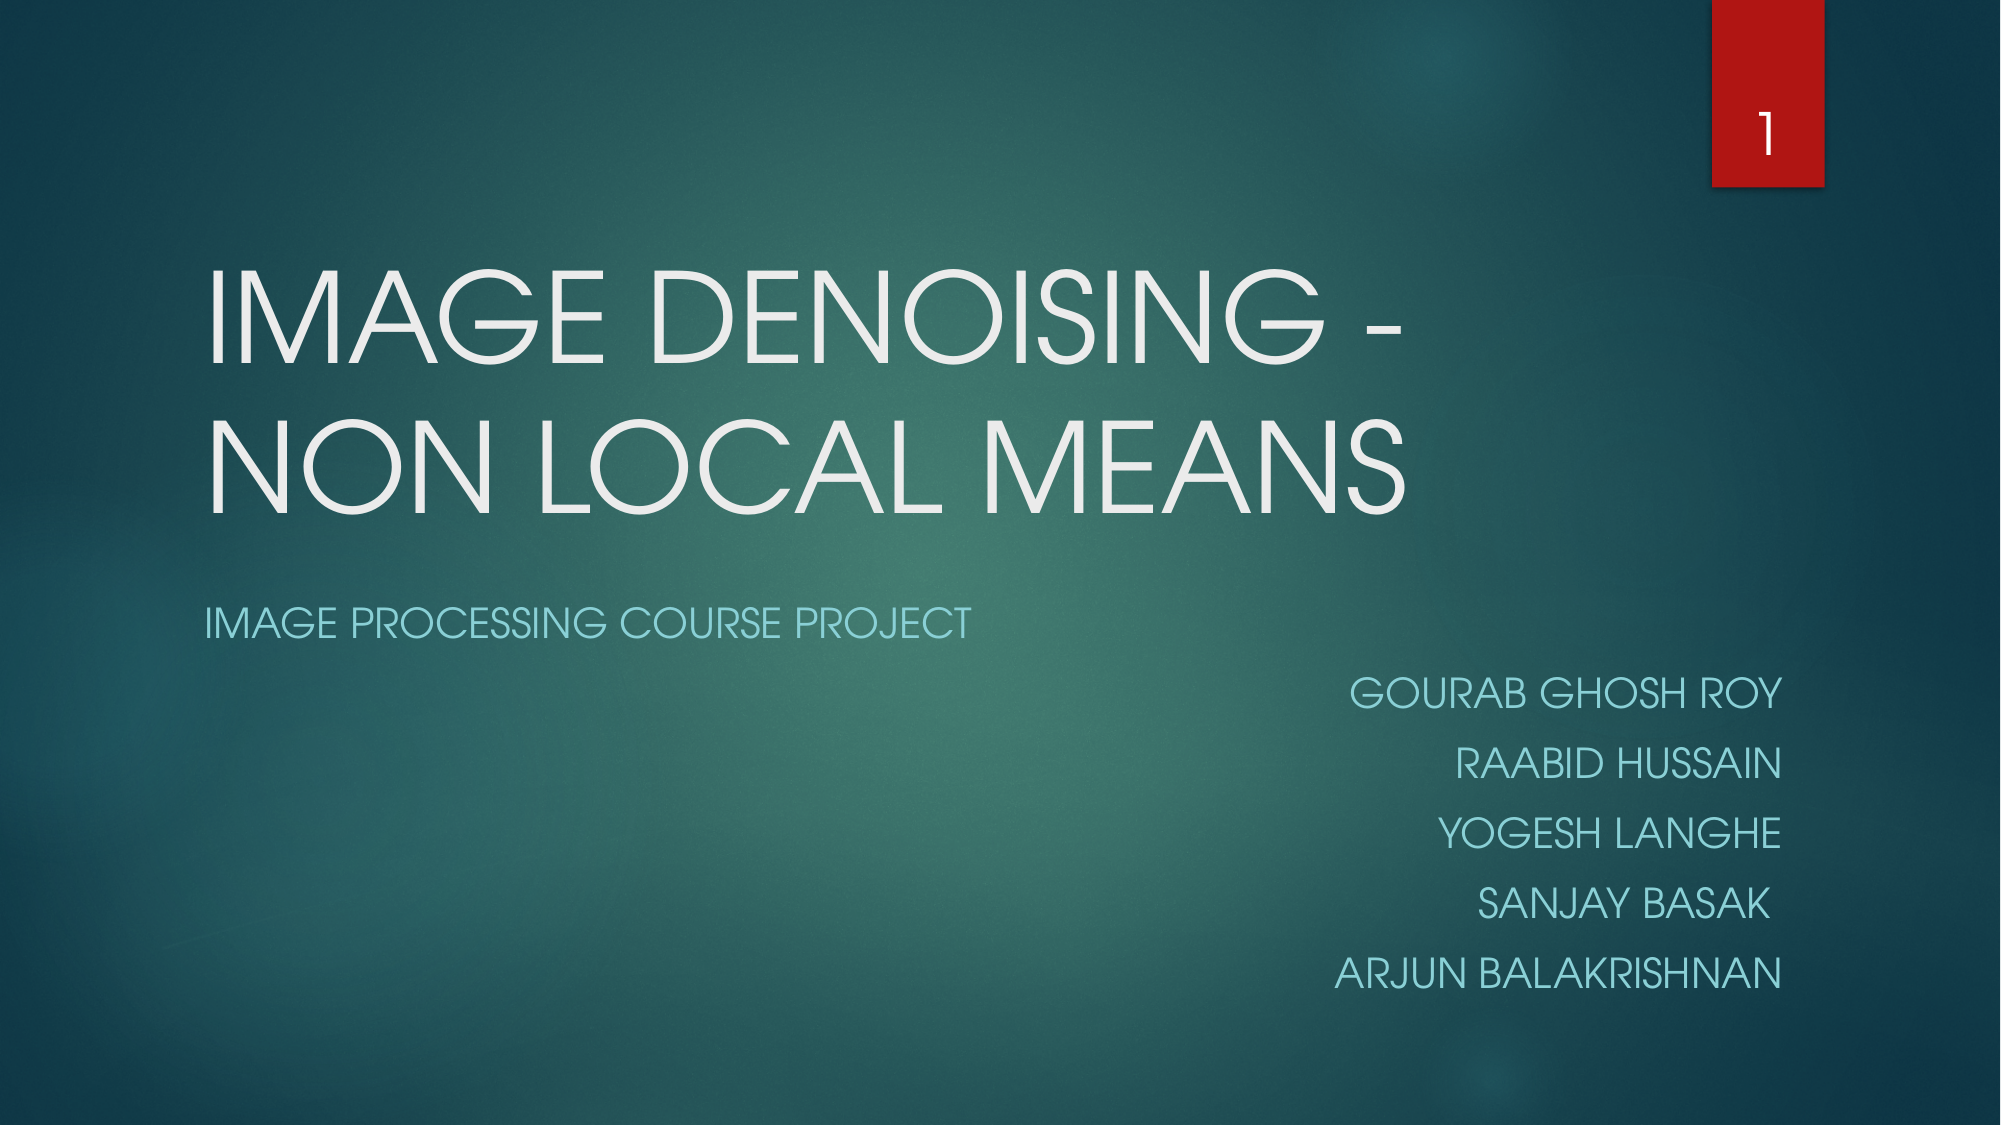

# IMAGE DENOISING - NON LOCAL MEANS
1
Image processing course project
Gourab gHosh roy
Raabid hussain
Yogesh langhe
SANJAY BASAK
Arjun bALAkrishnan